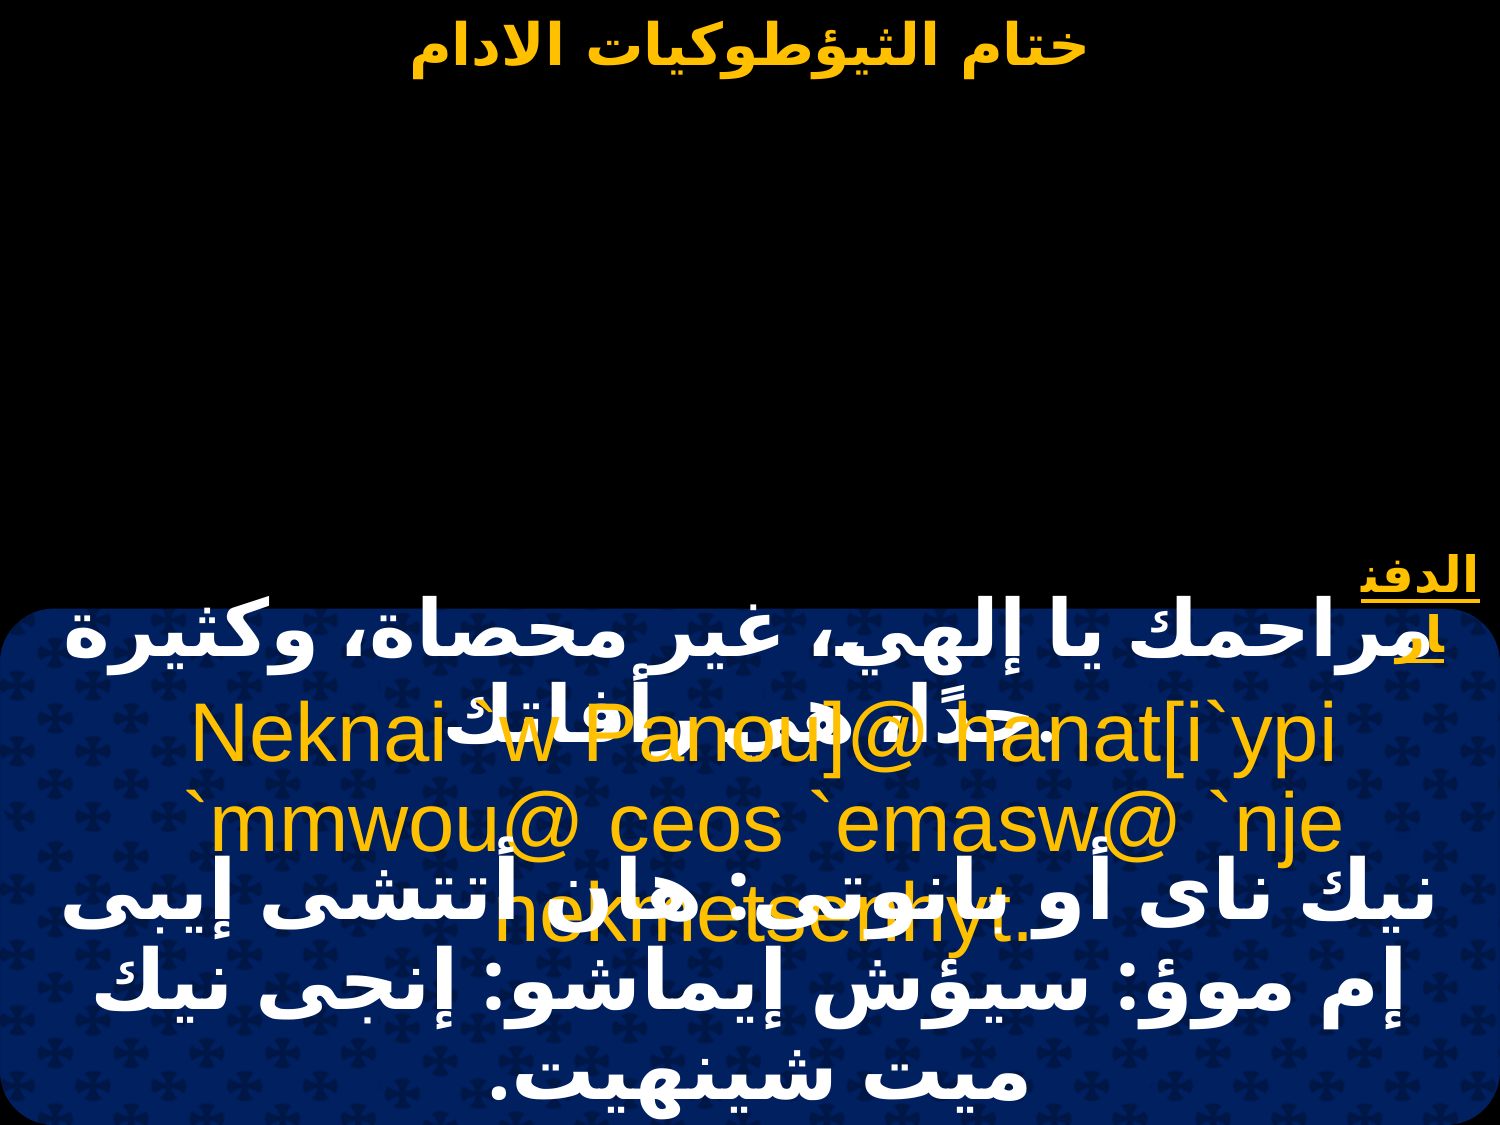

الدفنار
مراحمك يا إلهي، غير محصاة، وكثيرة جدًا، هي رأفاتك.
Neknai `w Panou]@ hanat[i`ypi `mmwou@ ceos `emasw@ `nje nekmetsenhyt.
نيك ناى أو بانوتى: هان أتتشى إيبى إم موؤ: سيؤش إيماشو: إنجى نيك ميت شينهيت.